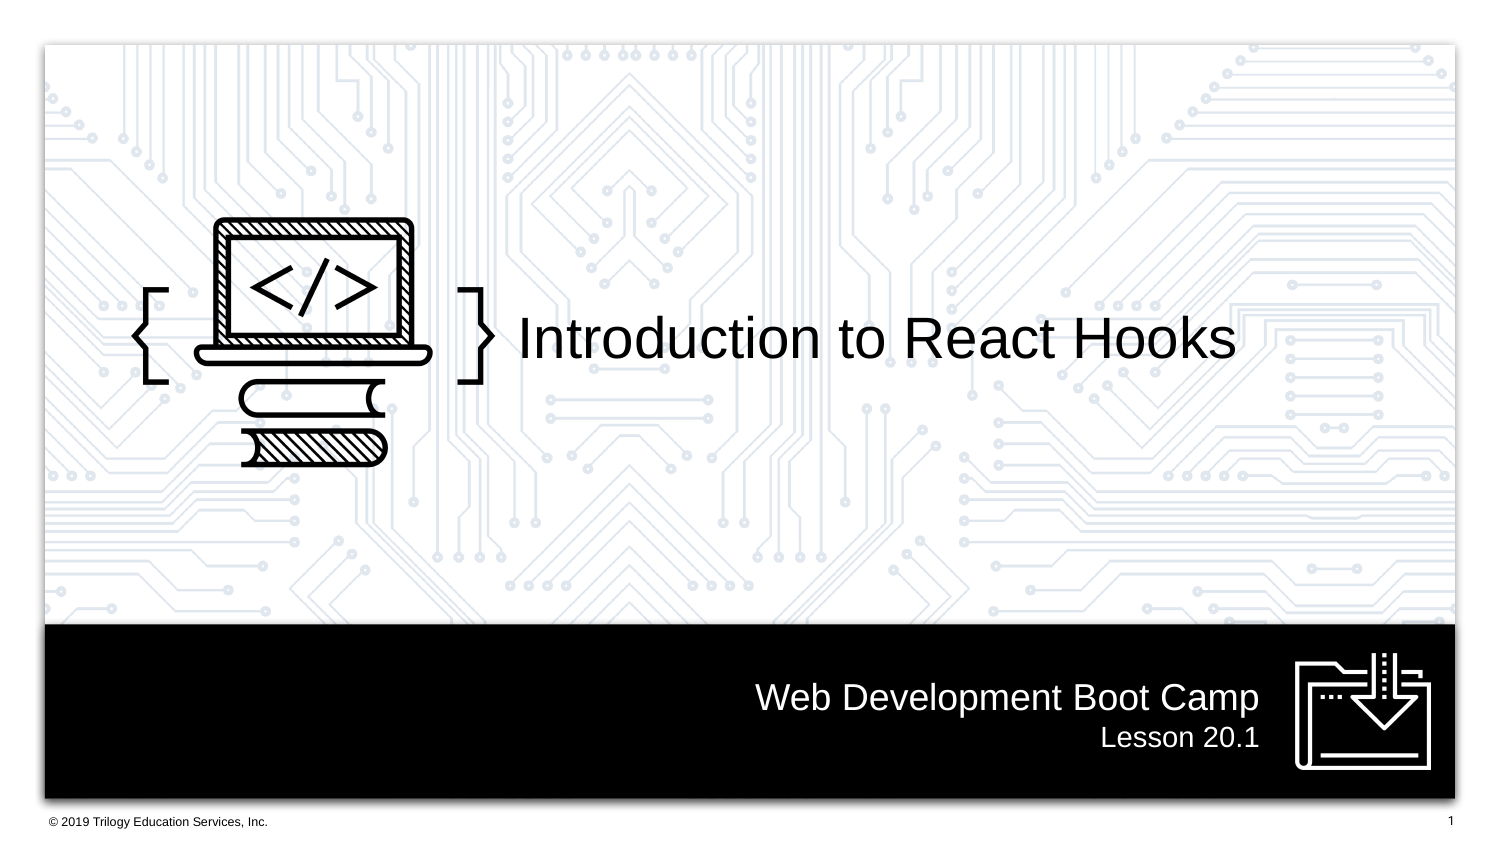

Introduction to React Hooks
# Lesson 20.1